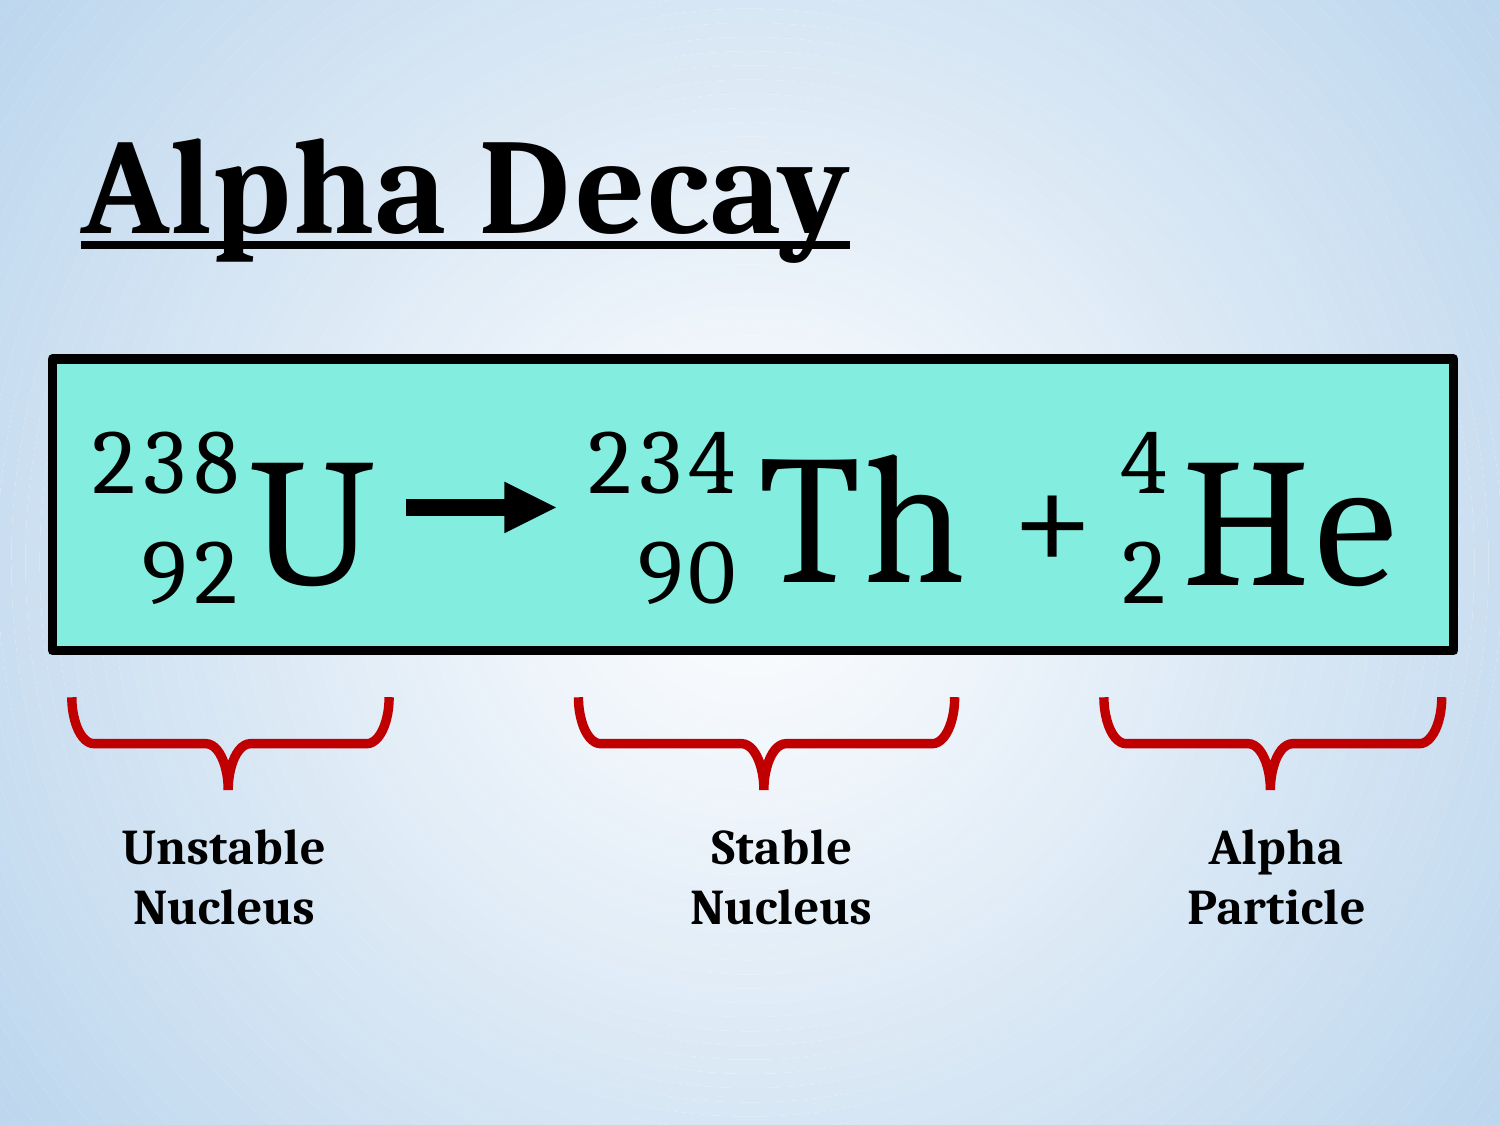

Alpha Decay

Th
4
2
238
92
U
234
90
He
+

Stable Nucleus
Alpha Particle
Unstable Nucleus